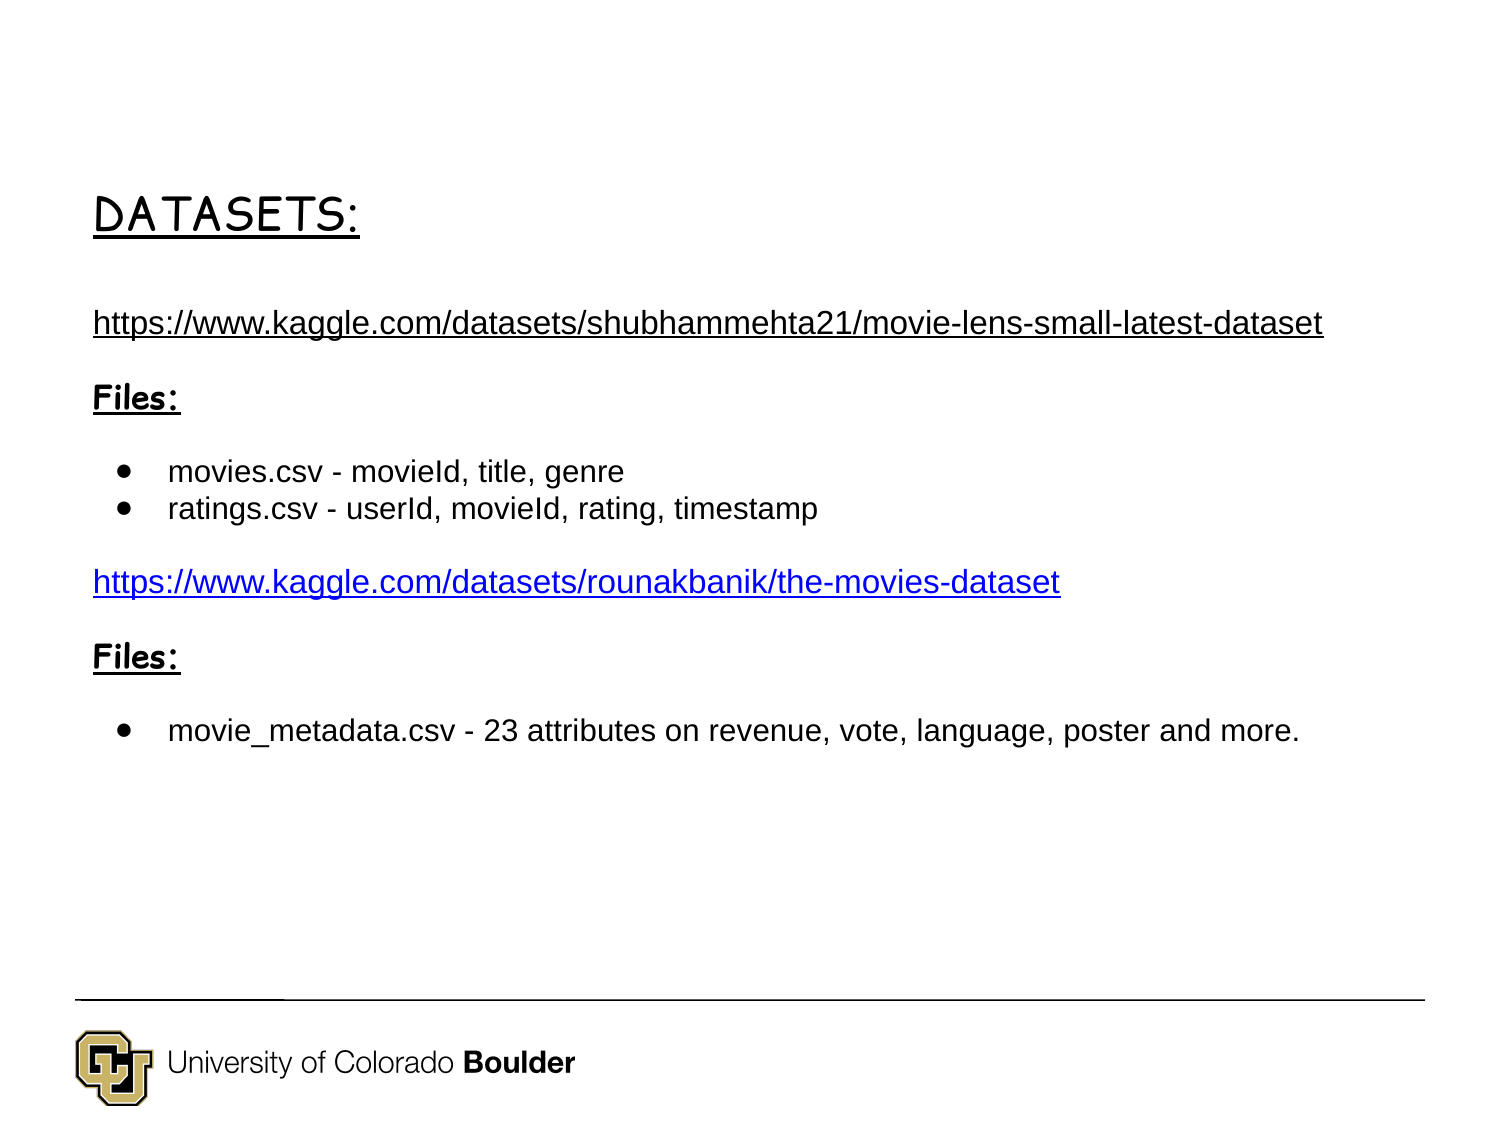

DATASETS:
https://www.kaggle.com/datasets/shubhammehta21/movie-lens-small-latest-dataset
Files:

movies.csv - movieId, title, genre
ratings.csv - userId, movieId, rating, timestamp

https://www.kaggle.com/datasets/rounakbanik/the-movies-dataset

Files:

movie_metadata.csv - 23 attributes on revenue, vote, language, poster and more.